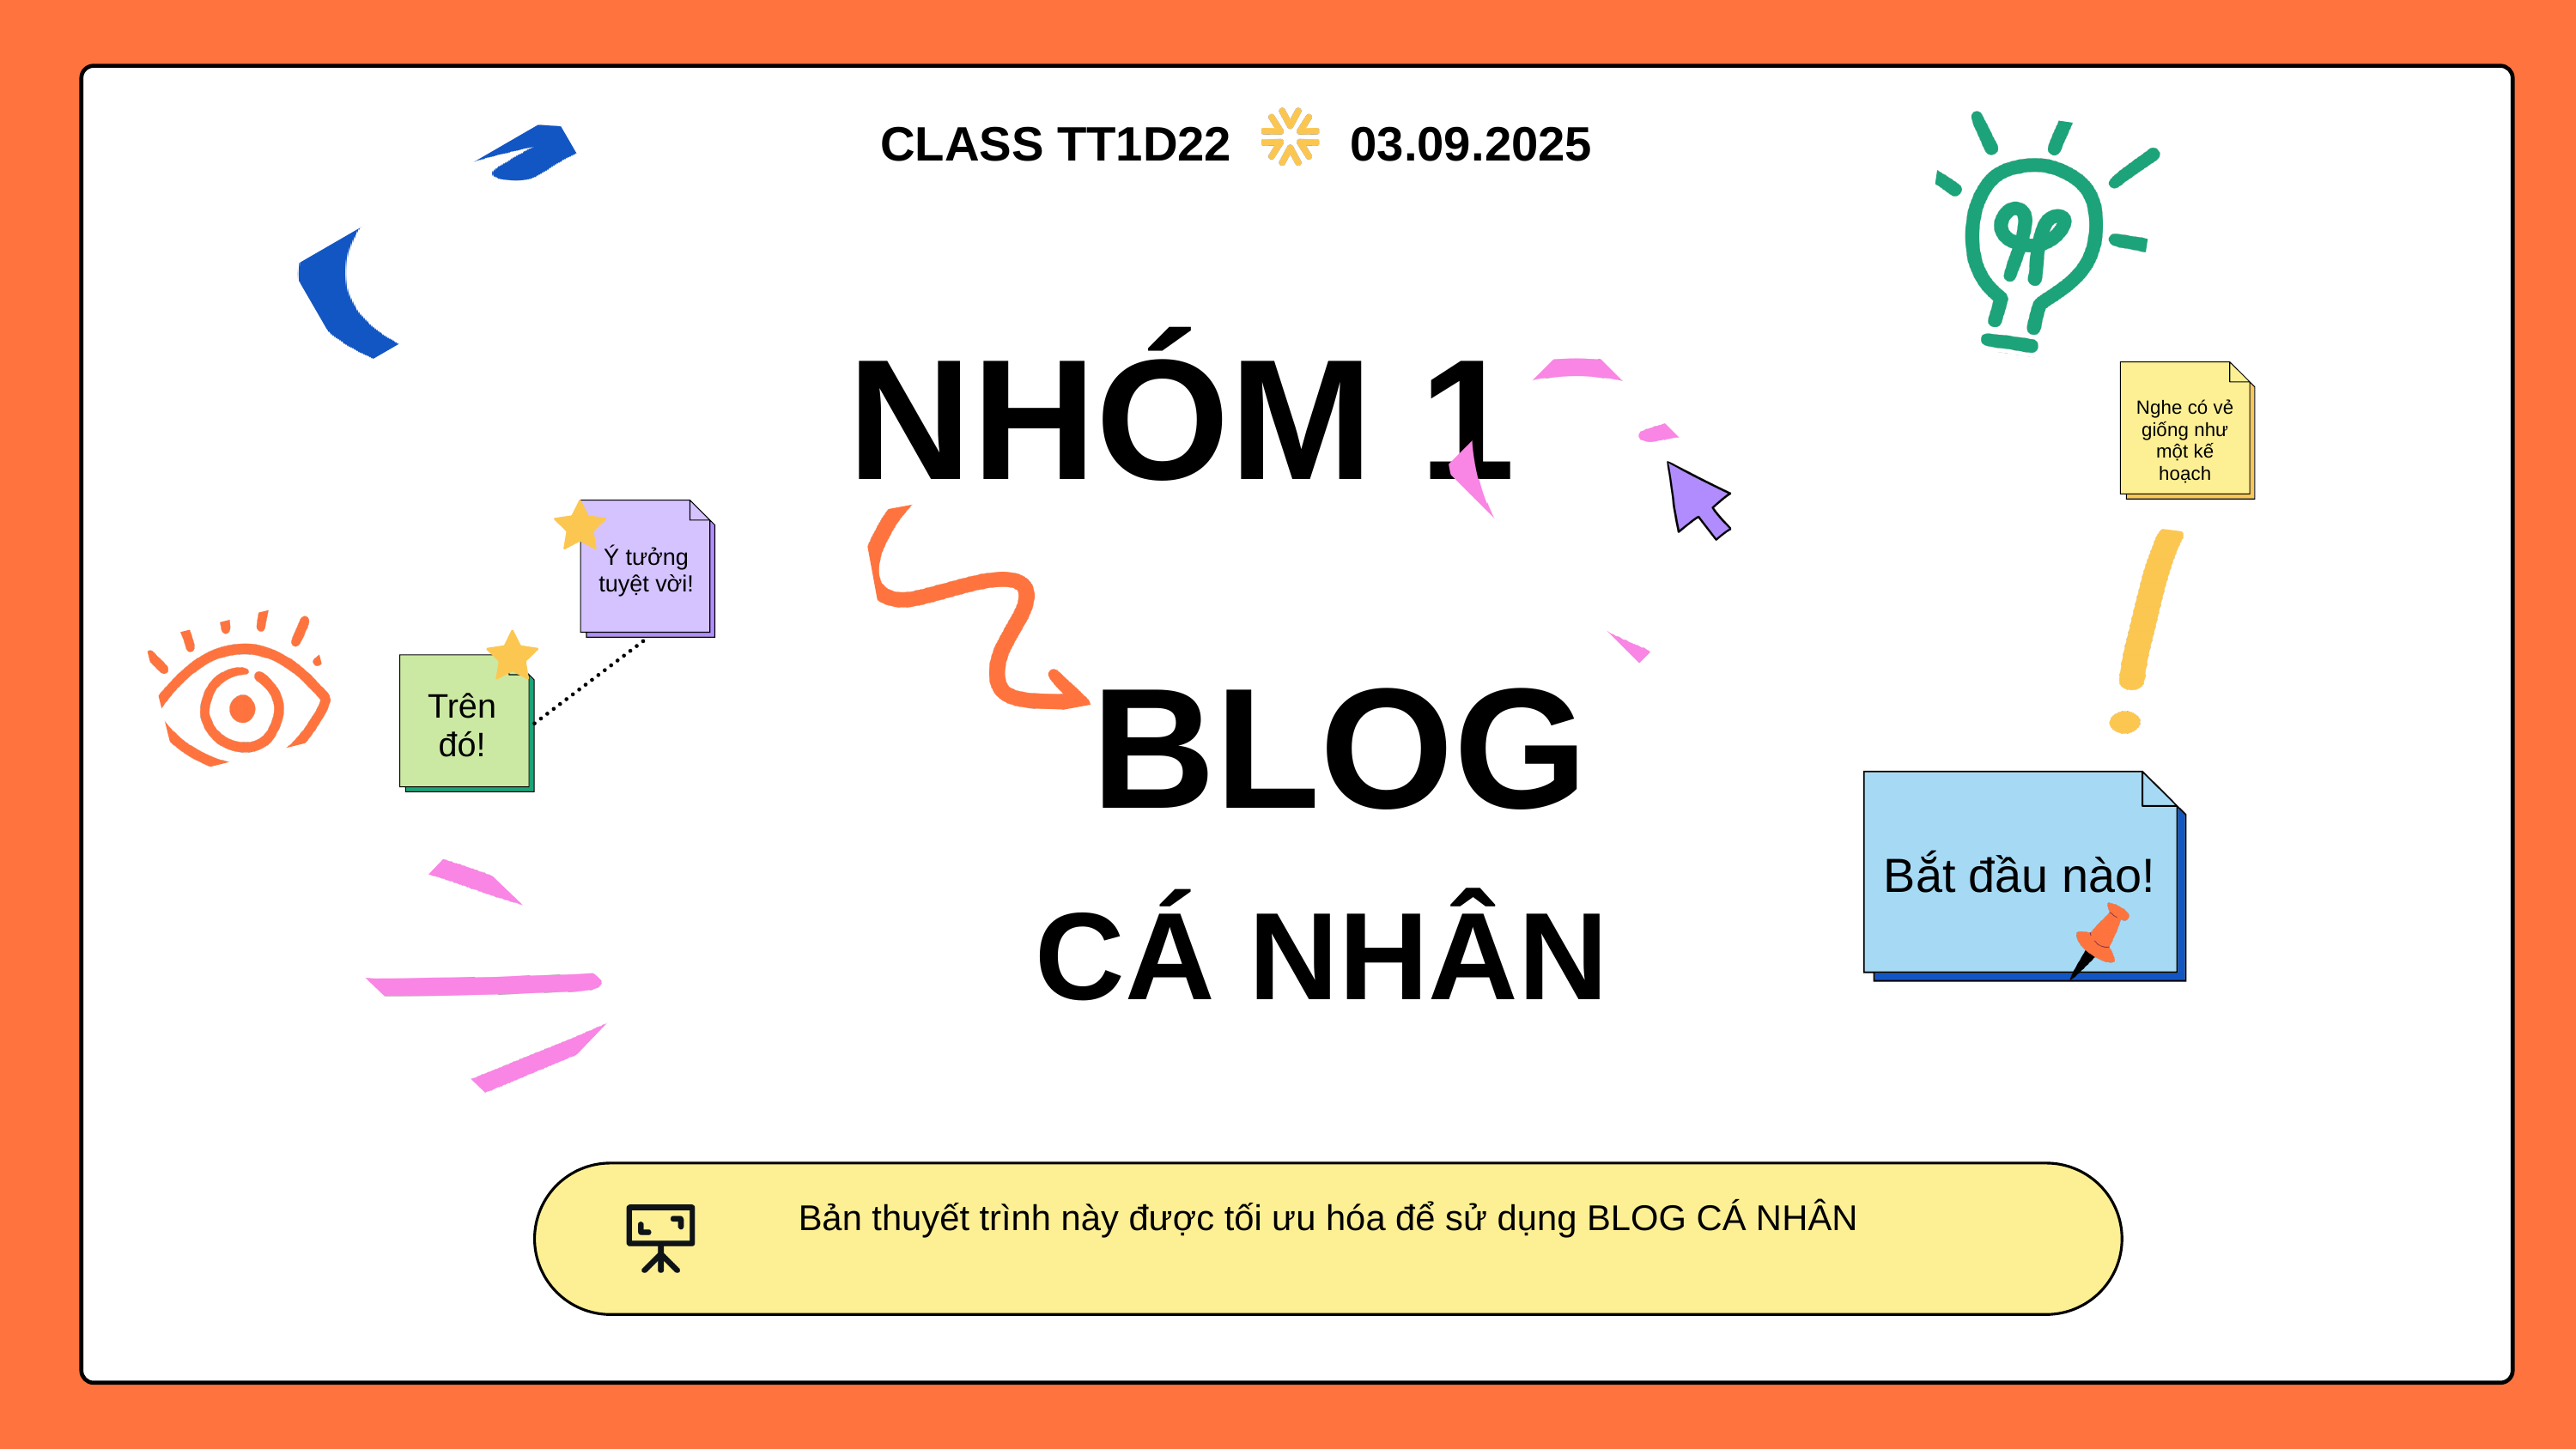

CLASS TT1D22
03.09.2025

NHÓM 1

Nghe có vẻ giống như một kế hoạch

Ý tưởng tuyệt vời!

BLOG

Trên đó!

Bắt đầu nào!
CÁ NHÂN

Bản thuyết trình này được tối ưu hóa để sử dụng BLOG CÁ NHÂN